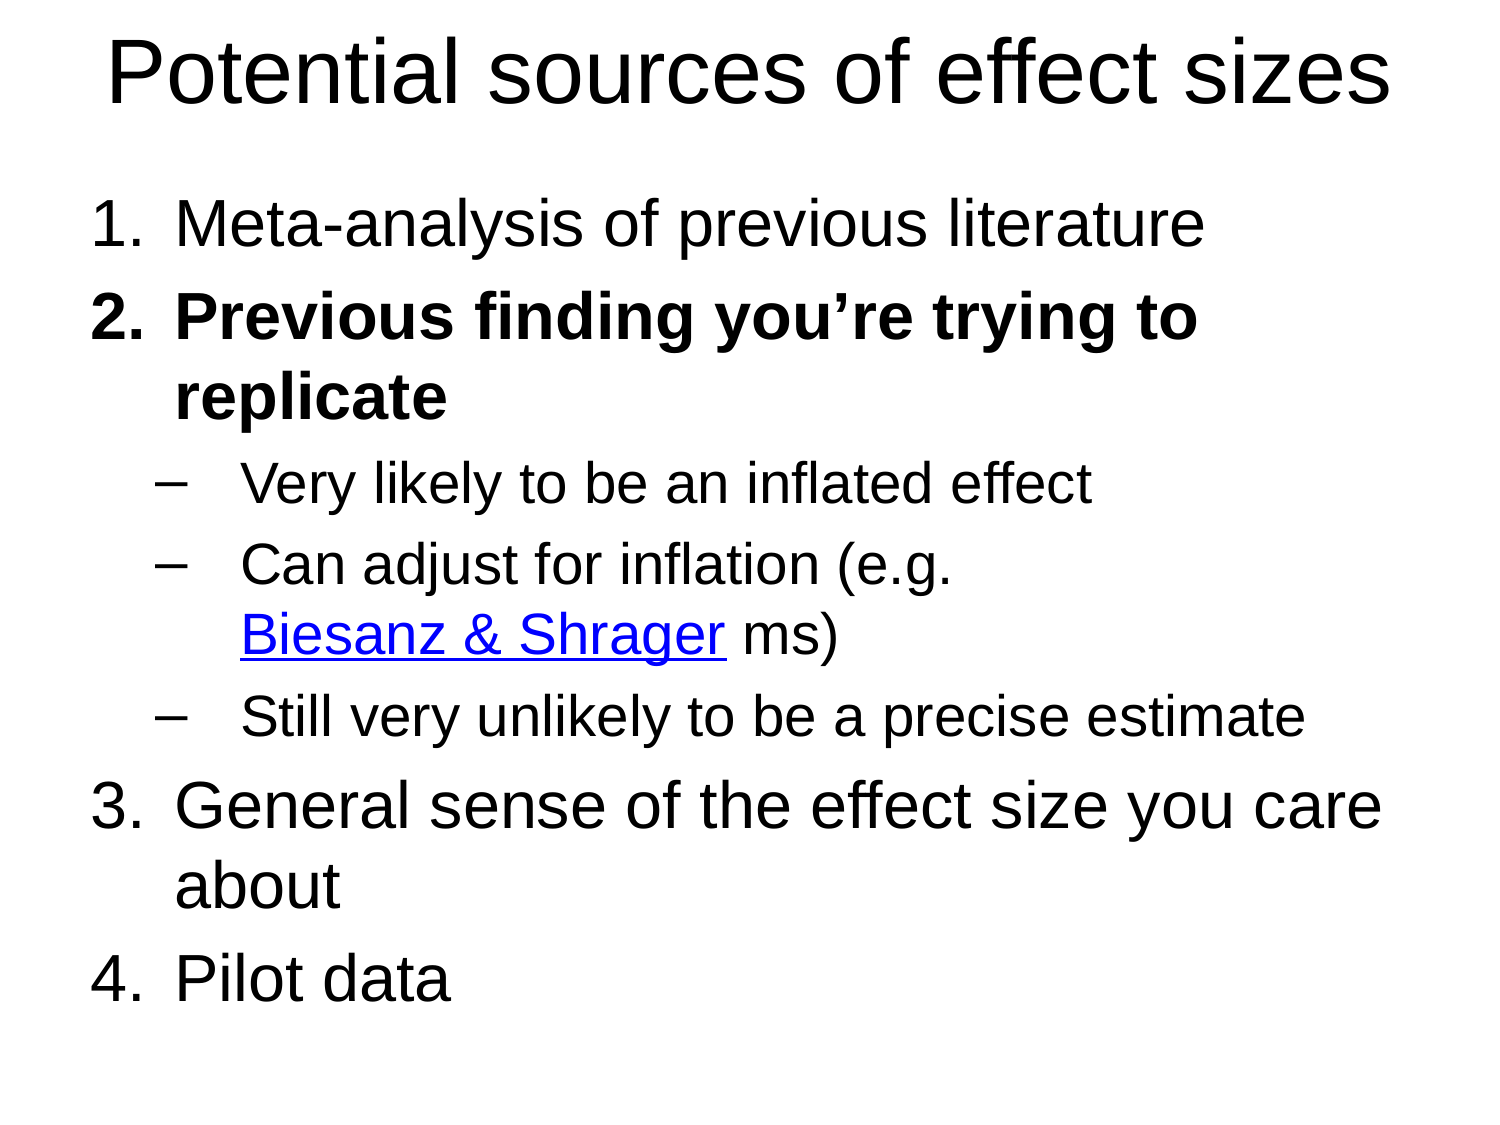

# Potential sources of effect sizes
Meta-analysis of previous literature
Previous finding you’re trying to replicate
Very likely to be an inflated effect
Can adjust for inflation (e.g. Biesanz & Shrager ms)
Still very unlikely to be a precise estimate
General sense of the effect size you care about
Pilot data